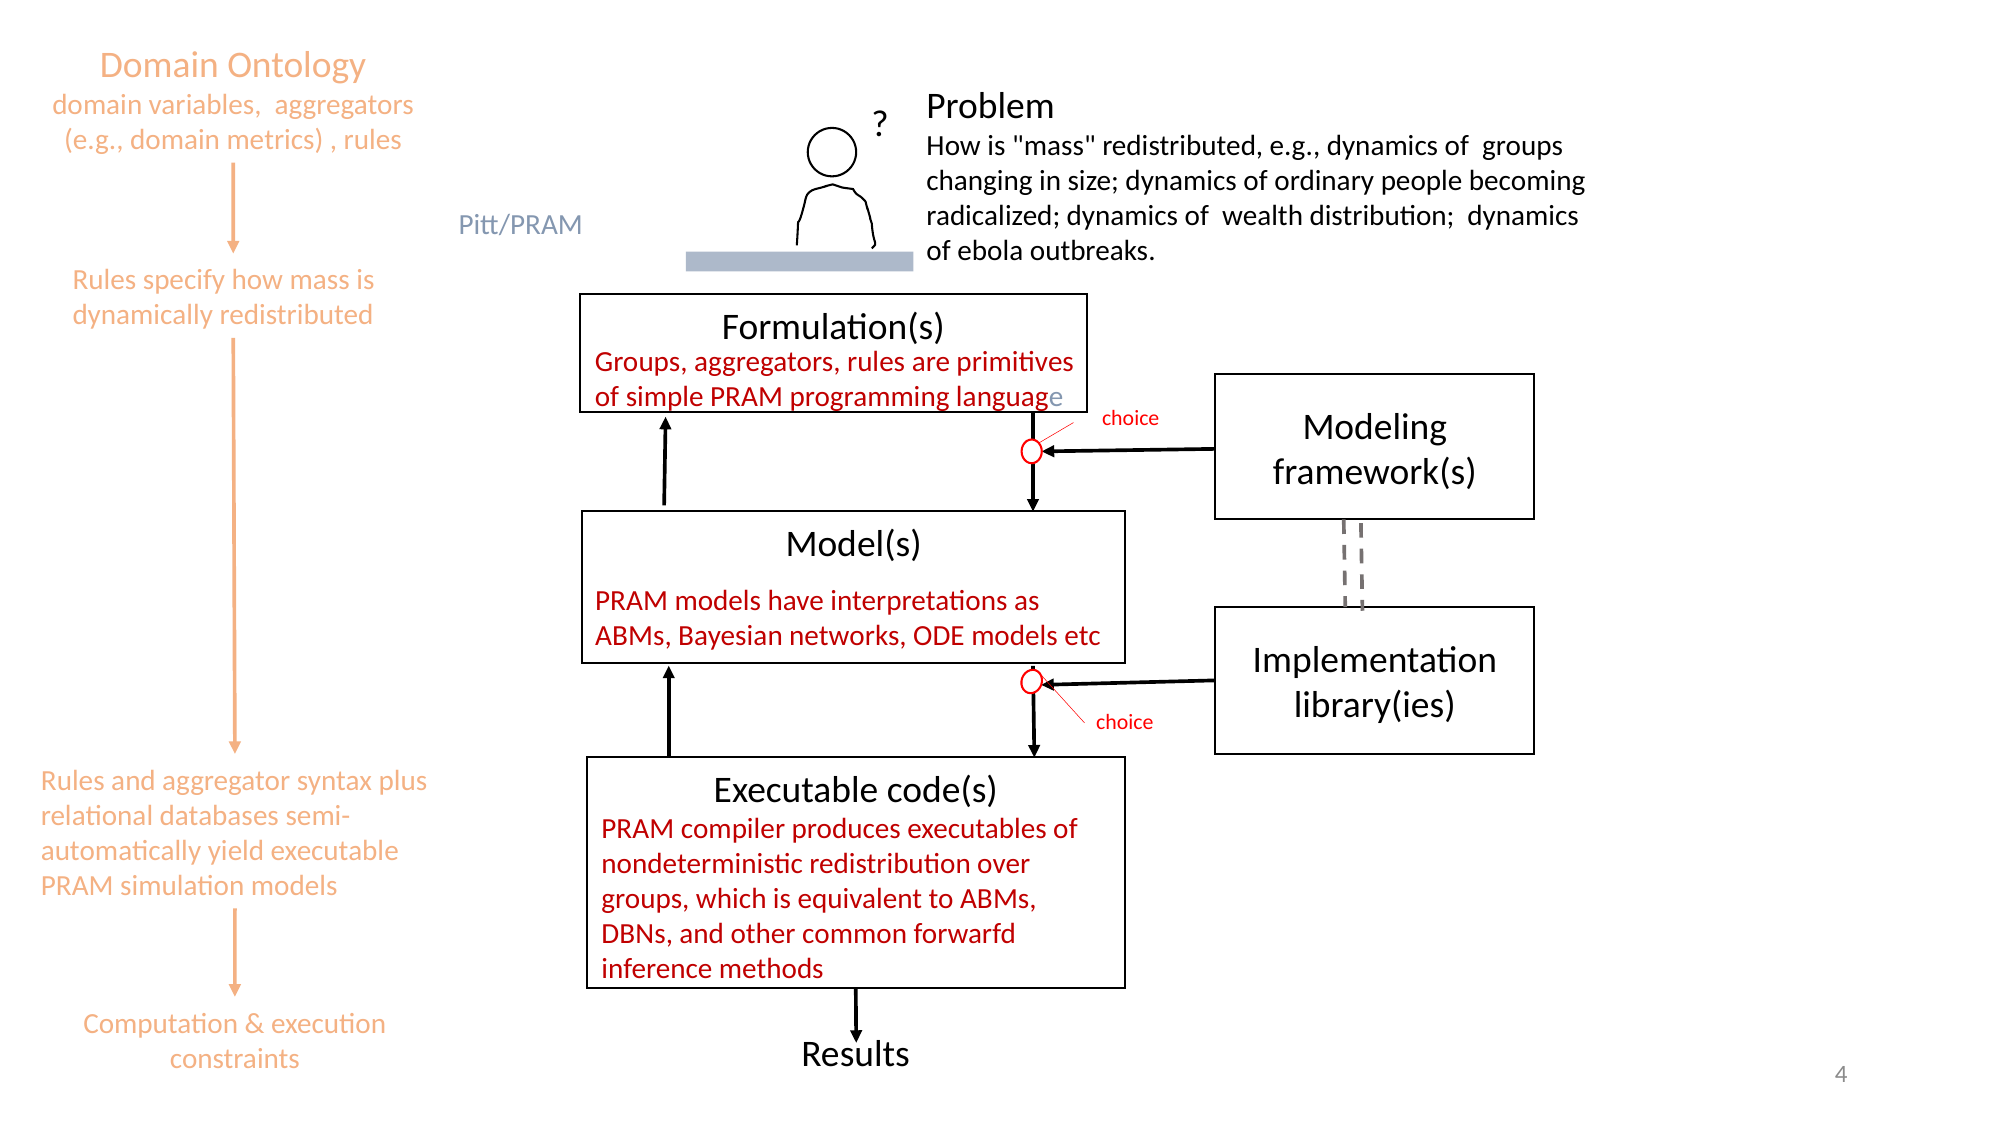

Domain Ontology
 domain variables,  aggregators
(e.g., domain metrics) , rules
Problem
How is "mass" redistributed, e.g., dynamics of  groups changing in size; dynamics of ordinary people becoming radicalized; dynamics of  wealth distribution;  dynamics of ebola outbreaks.
?

Pitt/PRAM

Rules specify how mass is dynamically redistributed
Formulation(s)

Groups, aggregators, rules are primitives of simple PRAM programming language
Modeling framework(s)
choice

Model(s)
PRAM models have interpretations as ABMs, Bayesian networks, ODE models etc
Implementation library(ies)

choice
Rules and aggregator syntax plus relational databases semi-automatically yield executable PRAM simulation models
Executable code(s)
PRAM compiler produces executables of nondeterministic redistribution over groups, which is equivalent to ABMs, DBNs, and other common forwarfd inference methods
Computation & execution constraints
Results
4